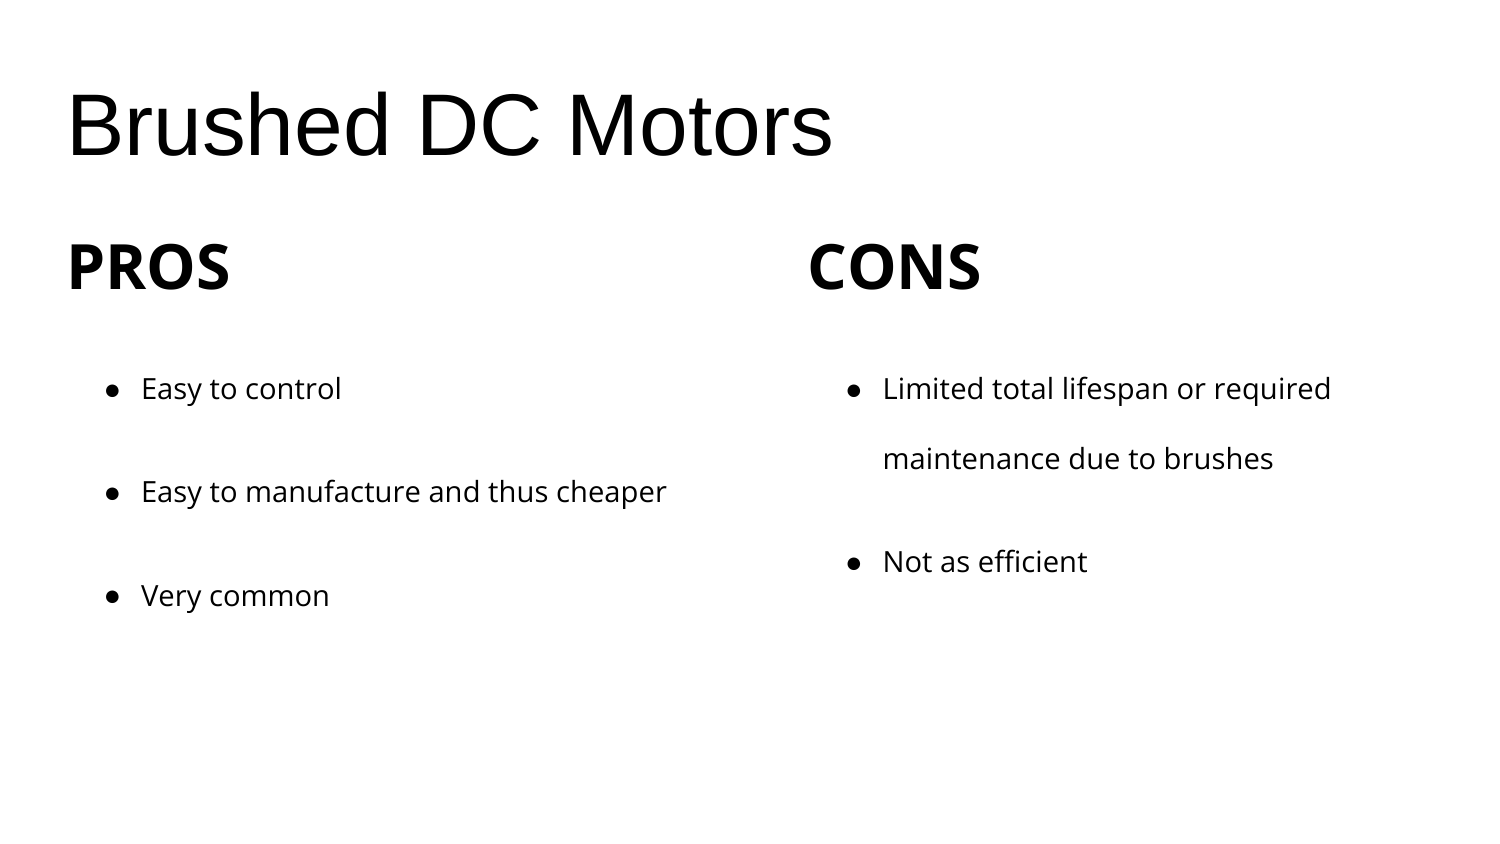

# Brushed DC Motors
PROS
Easy to control
Easy to manufacture and thus cheaper
Very common
CONS
Limited total lifespan or required maintenance due to brushes
Not as efficient